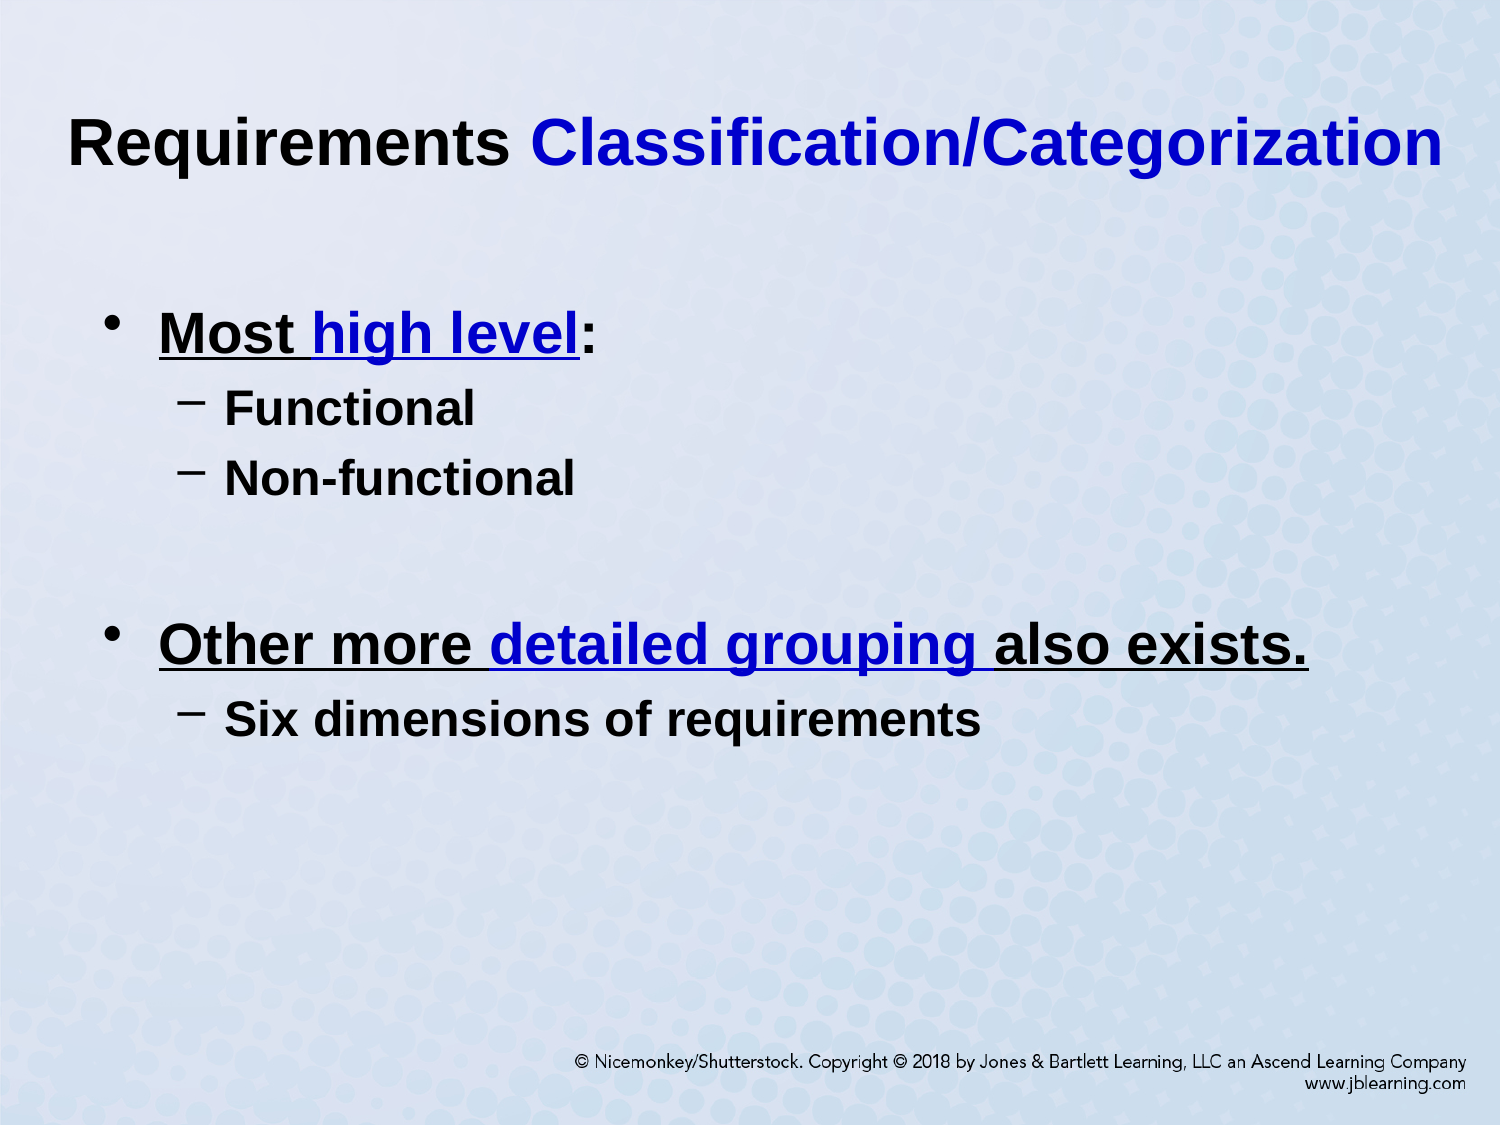

# Requirements Classification/Categorization
Most high level:
Functional
Non-functional

Other more detailed grouping also exists.
Six dimensions of requirements